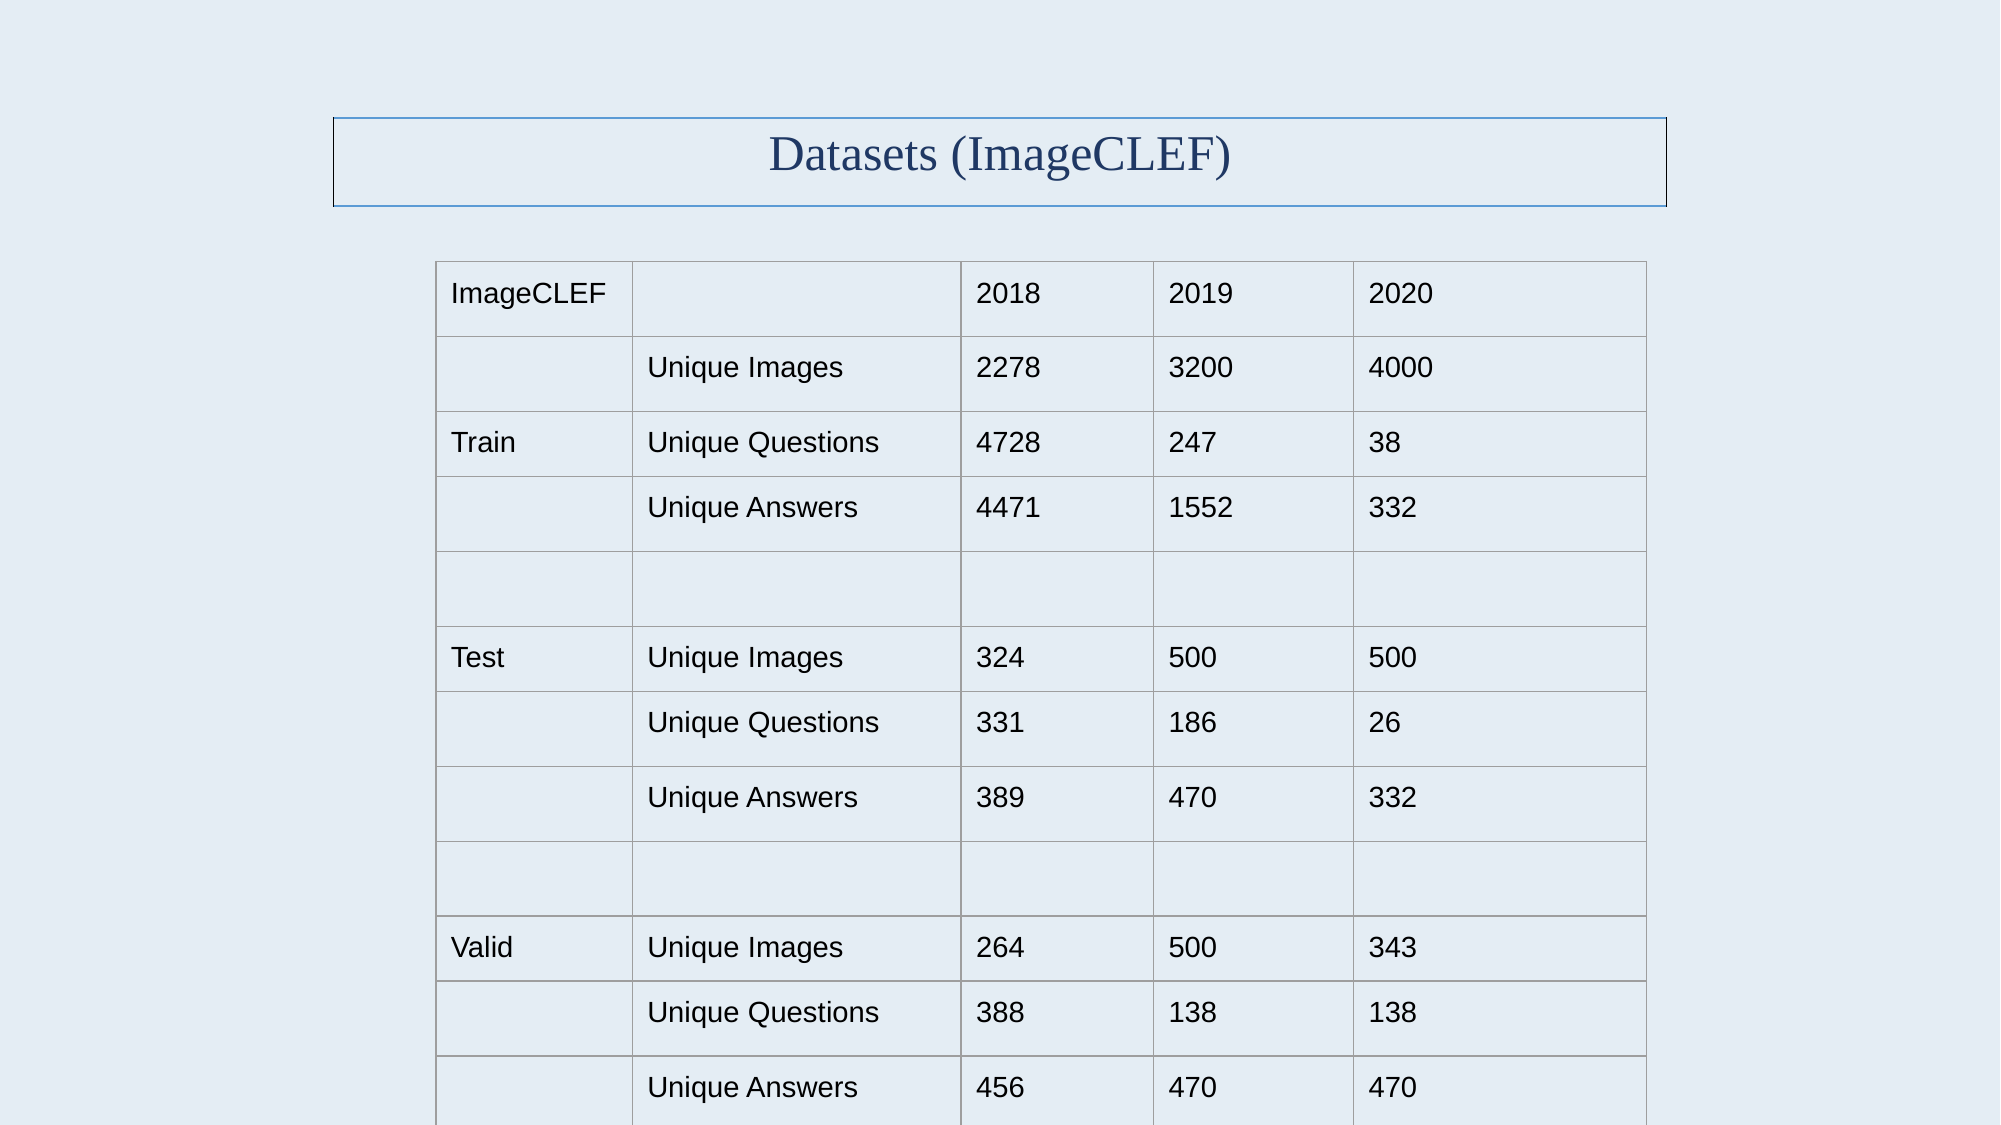

| Datasets (ImageCLEF) |
| --- |

| ImageCLEF |  | 2018 | 2019 | 2020 |
| --- | --- | --- | --- | --- |
|  | Unique Images | 2278 | 3200 | 4000 |
| Train | Unique Questions | 4728 | 247 | 38 |
|  | Unique Answers | 4471 | 1552 | 332 |
|  |  |  |  |  |
| Test | Unique Images | 324 | 500 | 500 |
|  | Unique Questions | 331 | 186 | 26 |
|  | Unique Answers | 389 | 470 | 332 |
|  |  |  |  |  |
| Valid | Unique Images | 264 | 500 | 343 |
|  | Unique Questions | 388 | 138 | 138 |
|  | Unique Answers | 456 | 470 | 470 |